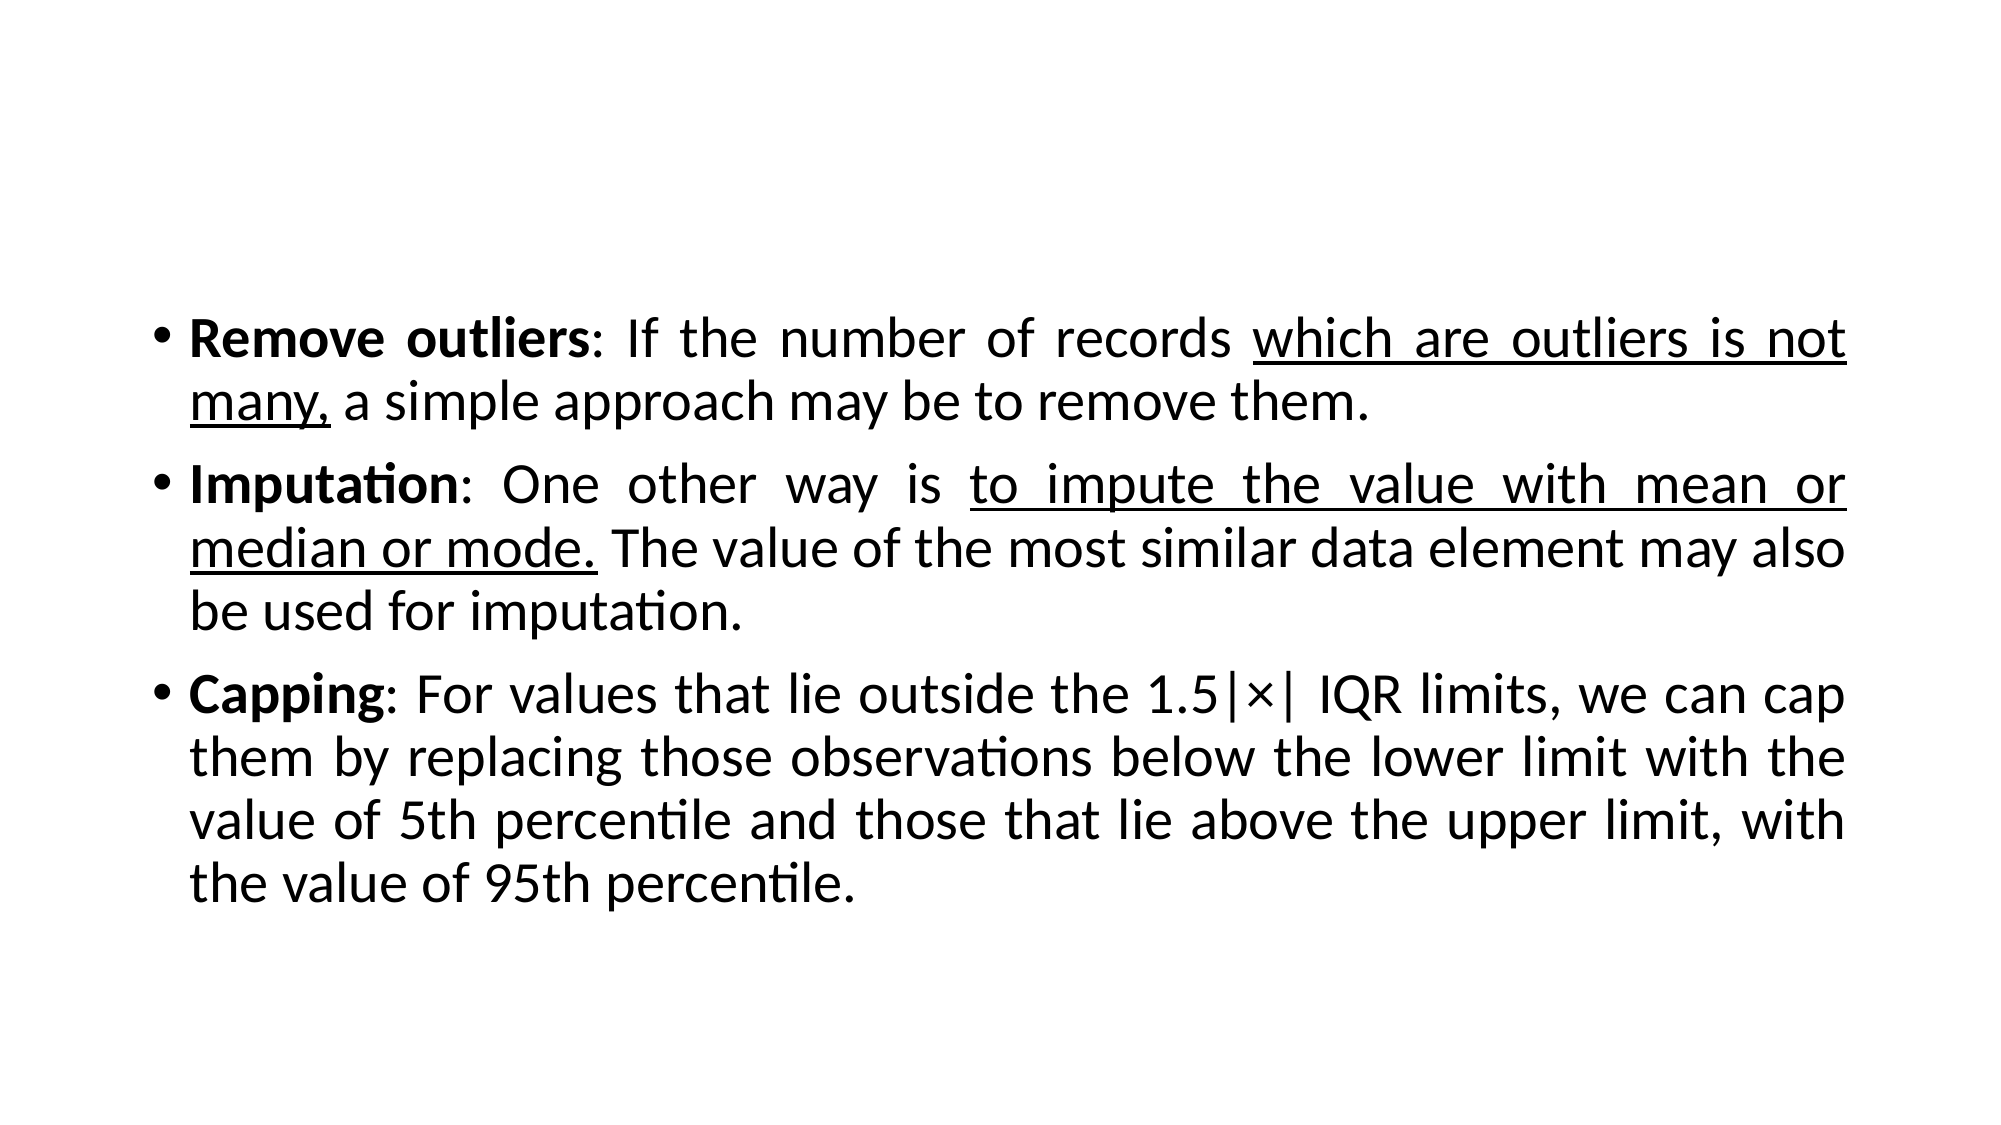

#
Remove outliers: If the number of records which are outliers is not many, a simple approach may be to remove them.
Imputation: One other way is to impute the value with mean or median or mode. The value of the most similar data element may also be used for imputation.
Capping: For values that lie outside the 1.5|×| IQR limits, we can cap them by replacing those observations below the lower limit with the value of 5th percentile and those that lie above the upper limit, with the value of 95th percentile.